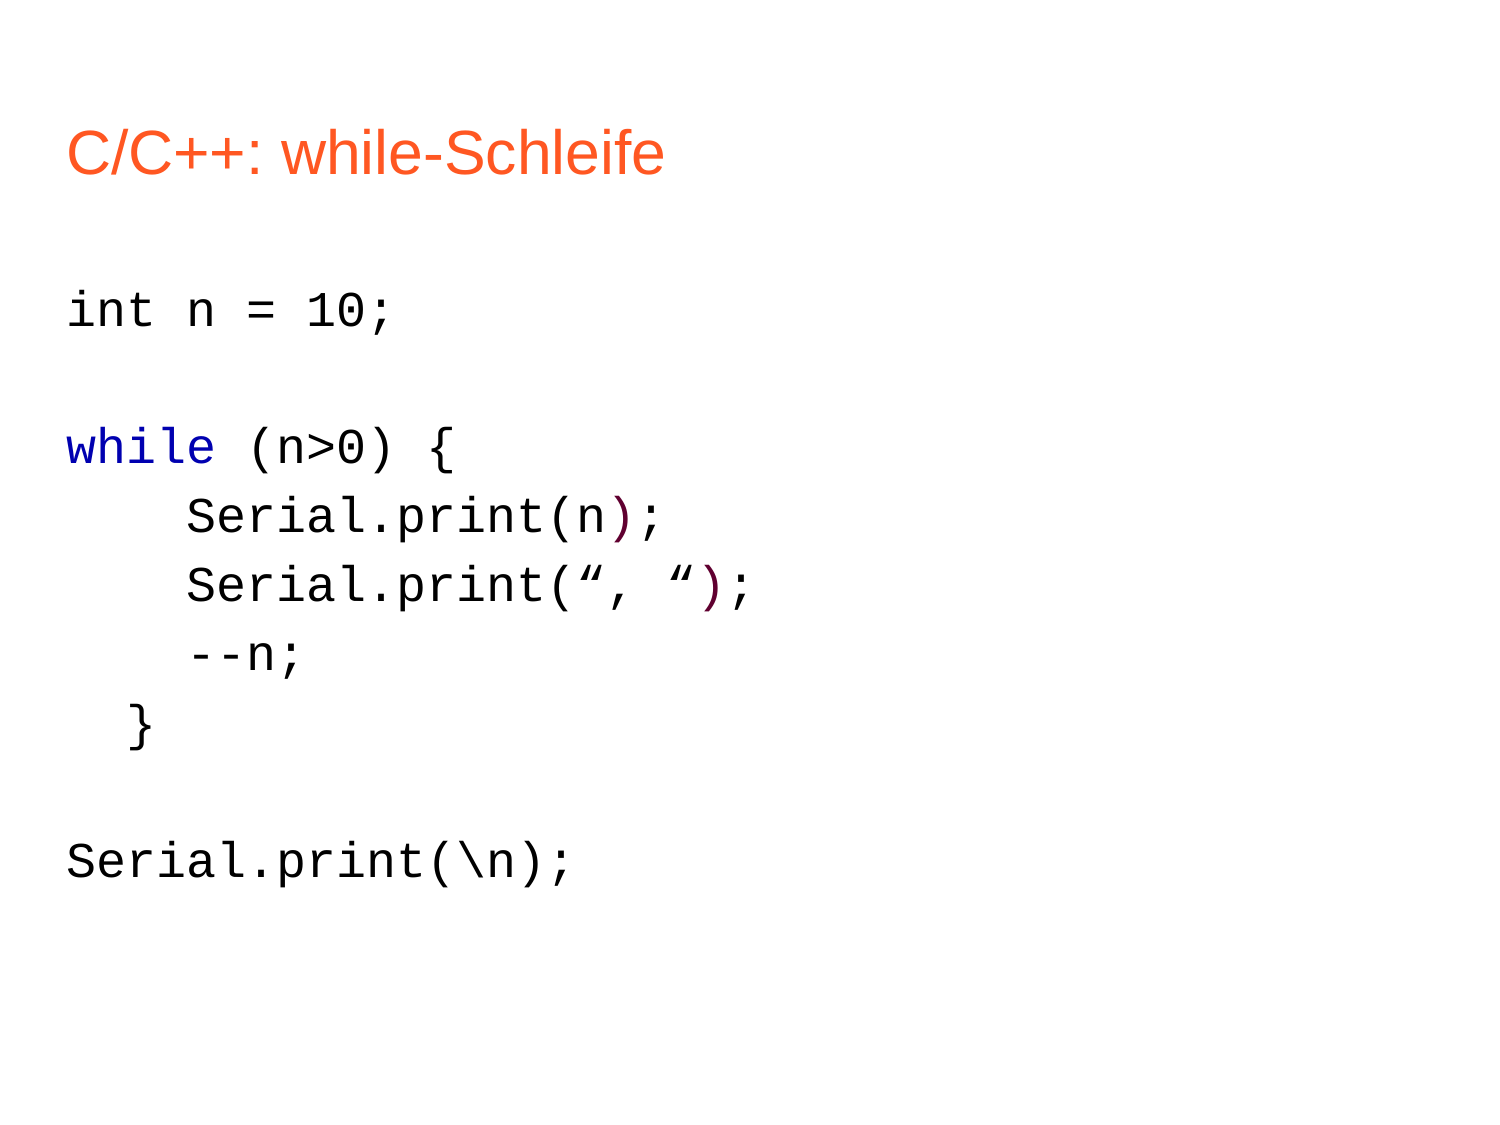

# C/C++: while-Schleife
int n = 10;

while (n>0) {
    Serial.print(n);
    Serial.print(“, “);
    --n;
  }

Serial.print(\n);